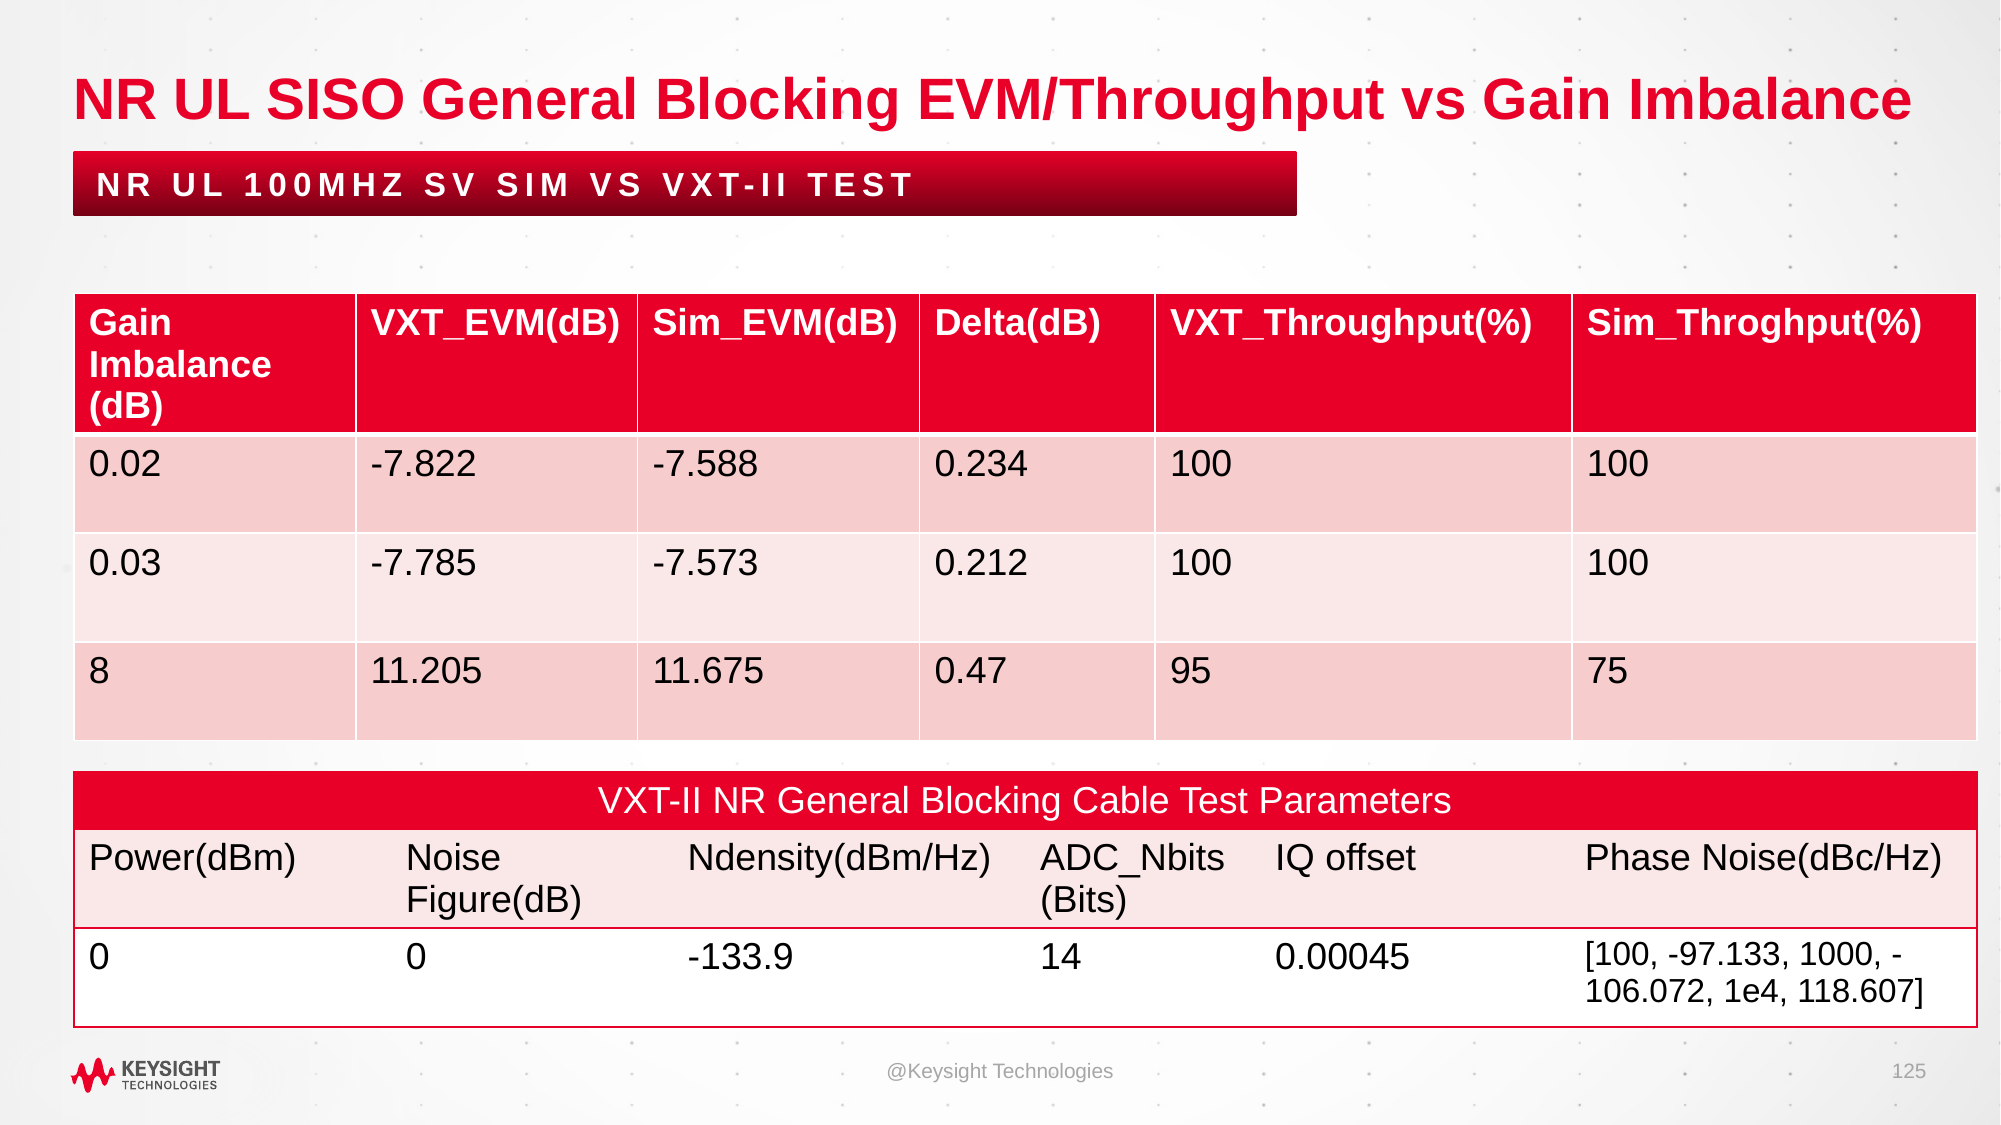

# NR UL SISO General Blocking EVM/Throughput vs Gain Imbalance
NR UL 100MHz SV Sim vs VXT-II Test
| Gain Imbalance (dB) | VXT\_EVM(dB) | Sim\_EVM(dB) | Delta(dB) | VXT\_Throughput(%) | Sim\_Throghput(%) |
| --- | --- | --- | --- | --- | --- |
| 0.02 | -7.822 | -7.588 | 0.234 | 100 | 100 |
| 0.03 | -7.785 | -7.573 | 0.212 | 100 | 100 |
| 8 | 11.205 | 11.675 | 0.47 | 95 | 75 |
| VXT-II NR General Blocking Cable Test Parameters |  |  |  |  |  |
| --- | --- | --- | --- | --- | --- |
| Power(dBm) | Noise Figure(dB) | Ndensity(dBm/Hz) | ADC\_Nbits (Bits) | IQ offset | Phase Noise(dBc/Hz) |
| 0 | 0 | -133.9 | 14 | 0.00045 | [100, -97.133, 1000, -106.072, 1e4, 118.607] |
@Keysight Technologies